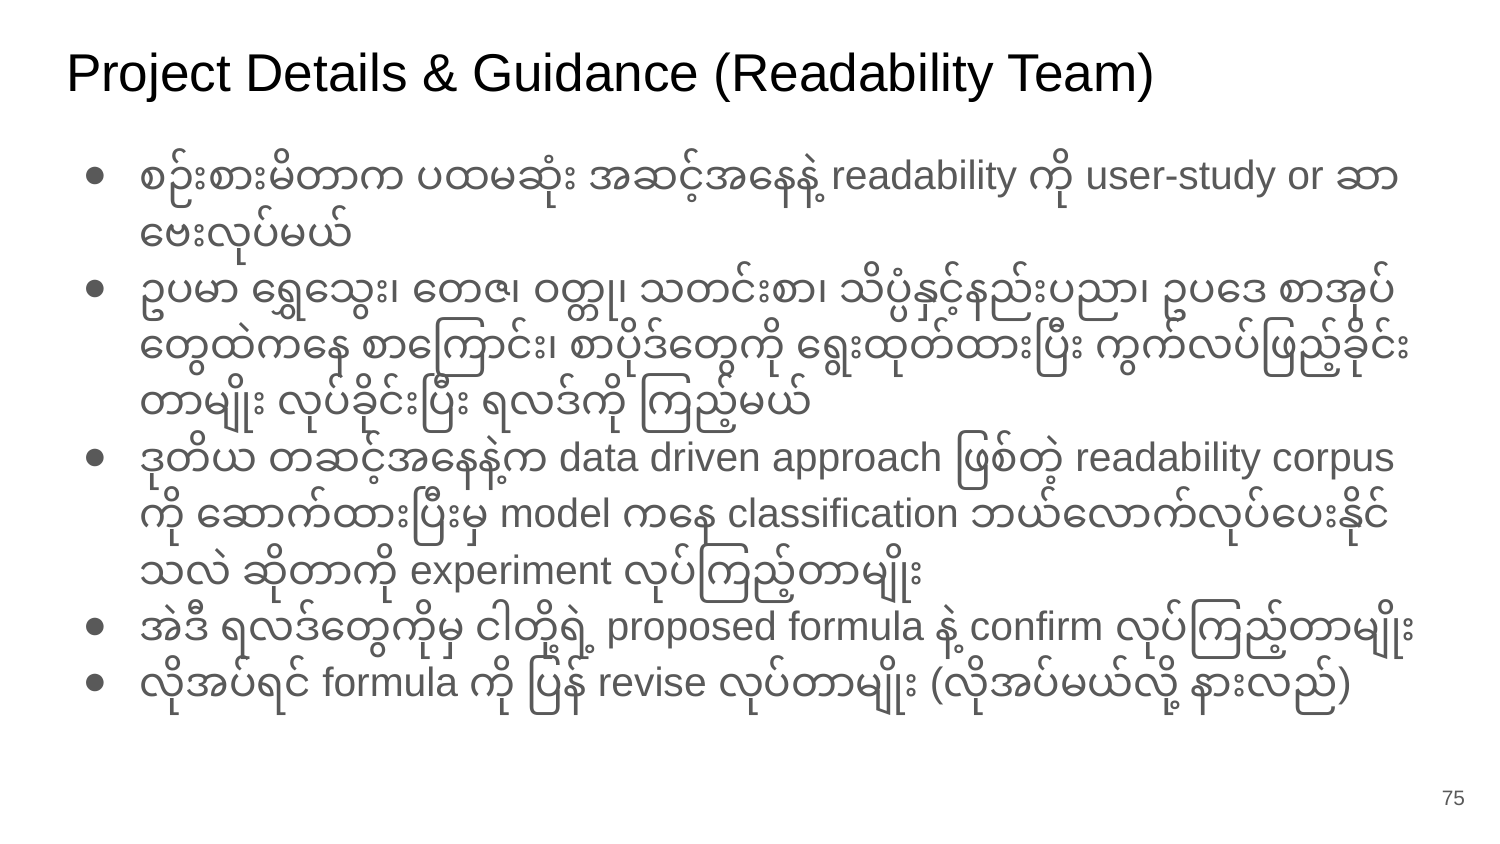

# Project Details & Guidance (Readability Team)
စဉ်းစားမိတာက ပထမဆုံး အဆင့်အနေနဲ့ readability ကို user-study or ဆာဗေးလုပ်မယ်
ဥပမာ ရွှေသွေး၊ တေဇ၊ ဝတ္တု၊ သတင်းစာ၊ သိပ္ပံနှင့်နည်းပညာ၊ ဥပဒေ စာအုပ်တွေထဲကနေ စာကြောင်း၊ စာပိုဒ်တွေကို ရွေးထုတ်ထားပြီး ကွက်လပ်ဖြည့်ခိုင်းတာမျိုး လုပ်ခိုင်းပြီး ရလဒ်ကို ကြည့်မယ်
ဒုတိယ တဆင့်အနေနဲ့က data driven approach ဖြစ်တဲ့ readability corpus ကို ဆောက်ထားပြီးမှ model ကနေ classification ဘယ်လောက်လုပ်ပေးနိုင်သလဲ ဆိုတာကို experiment လုပ်ကြည့်တာမျိုး
အဲဒီ ရလဒ်တွေကိုမှ ငါတို့ရဲ့ proposed formula နဲ့ confirm လုပ်ကြည့်တာမျိုး
လိုအပ်ရင် formula ကို ပြန် revise လုပ်တာမျိုး (လိုအပ်မယ်လို့ နားလည်)
75